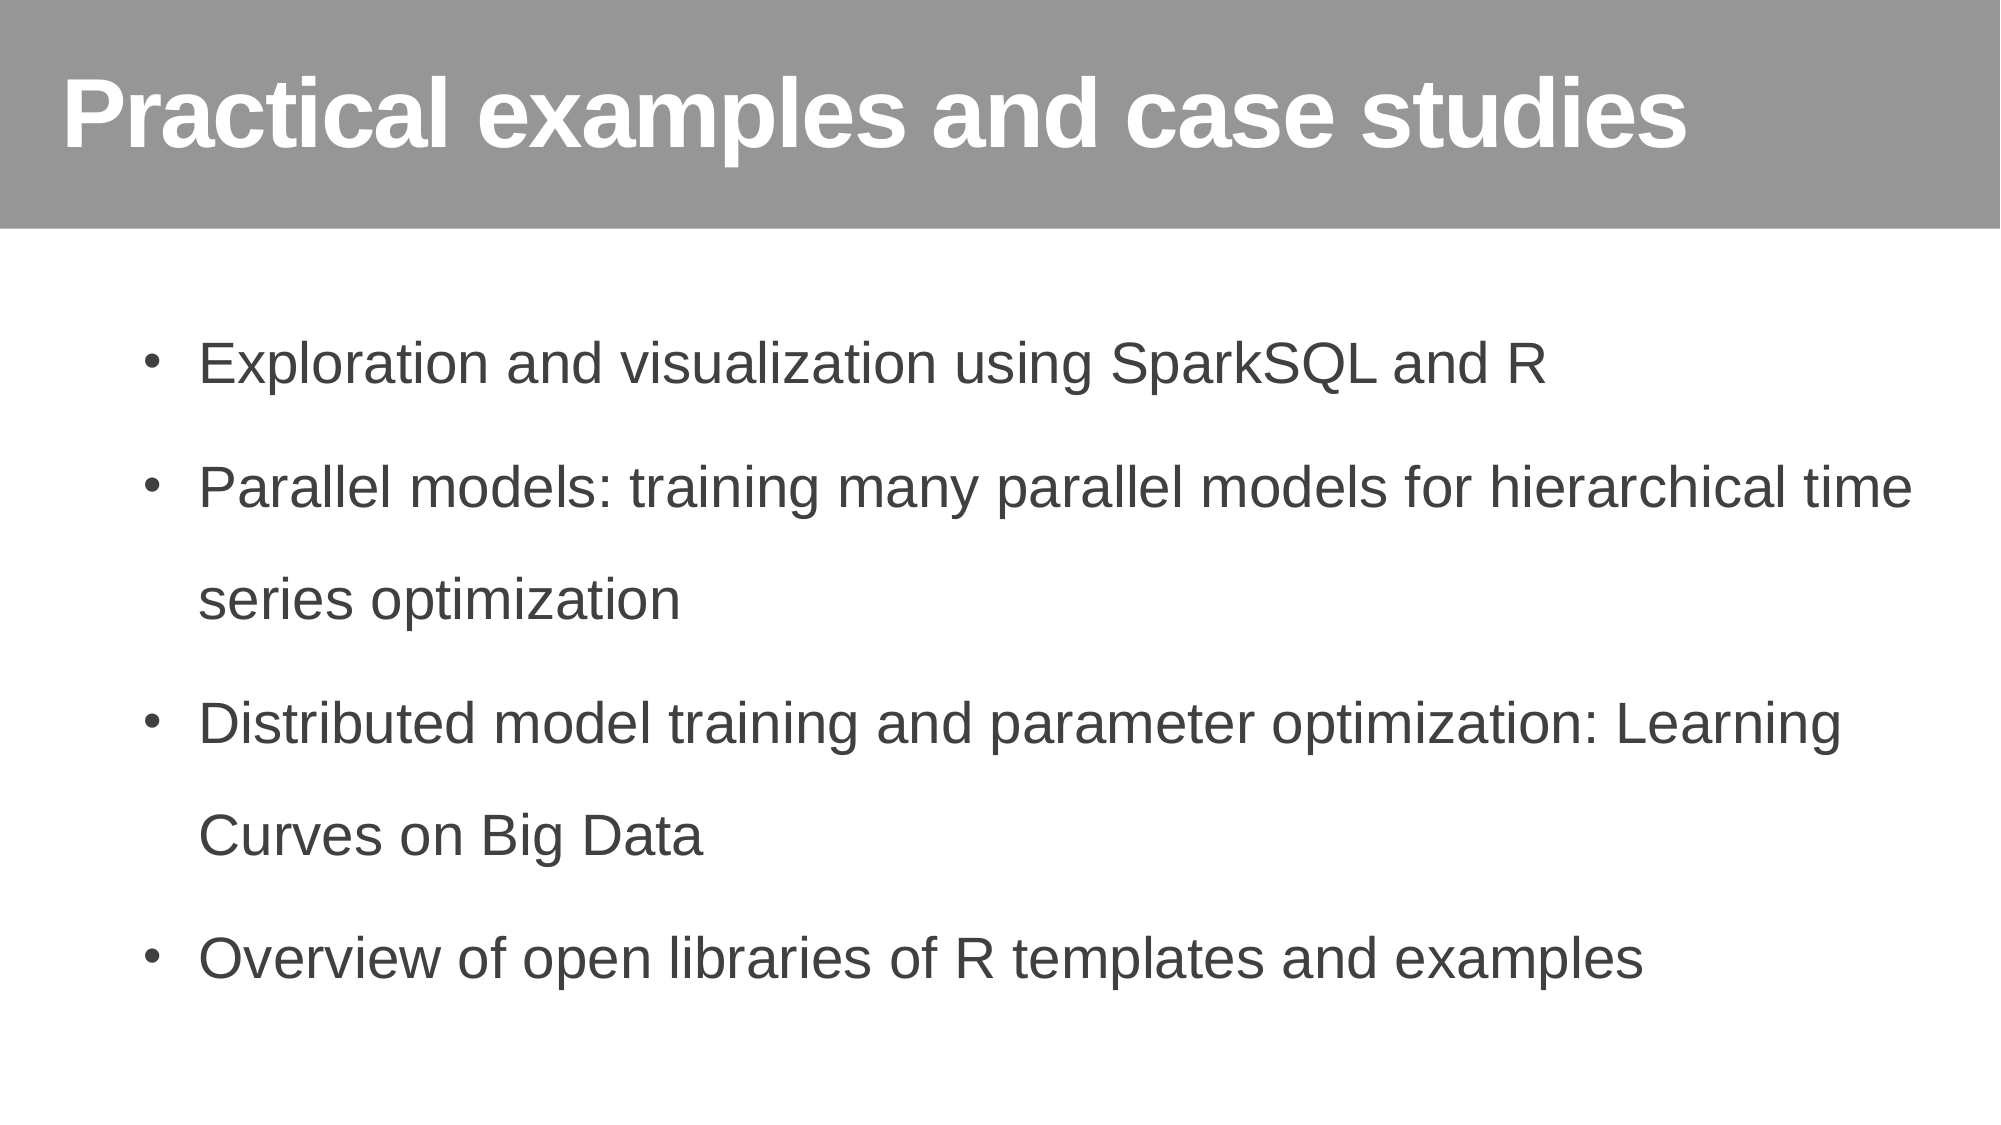

Practical examples and case studies
Exploration and visualization using SparkSQL and R
Parallel models: training many parallel models for hierarchical time series optimization
Distributed model training and parameter optimization: Learning Curves on Big Data
Overview of open libraries of R templates and examples